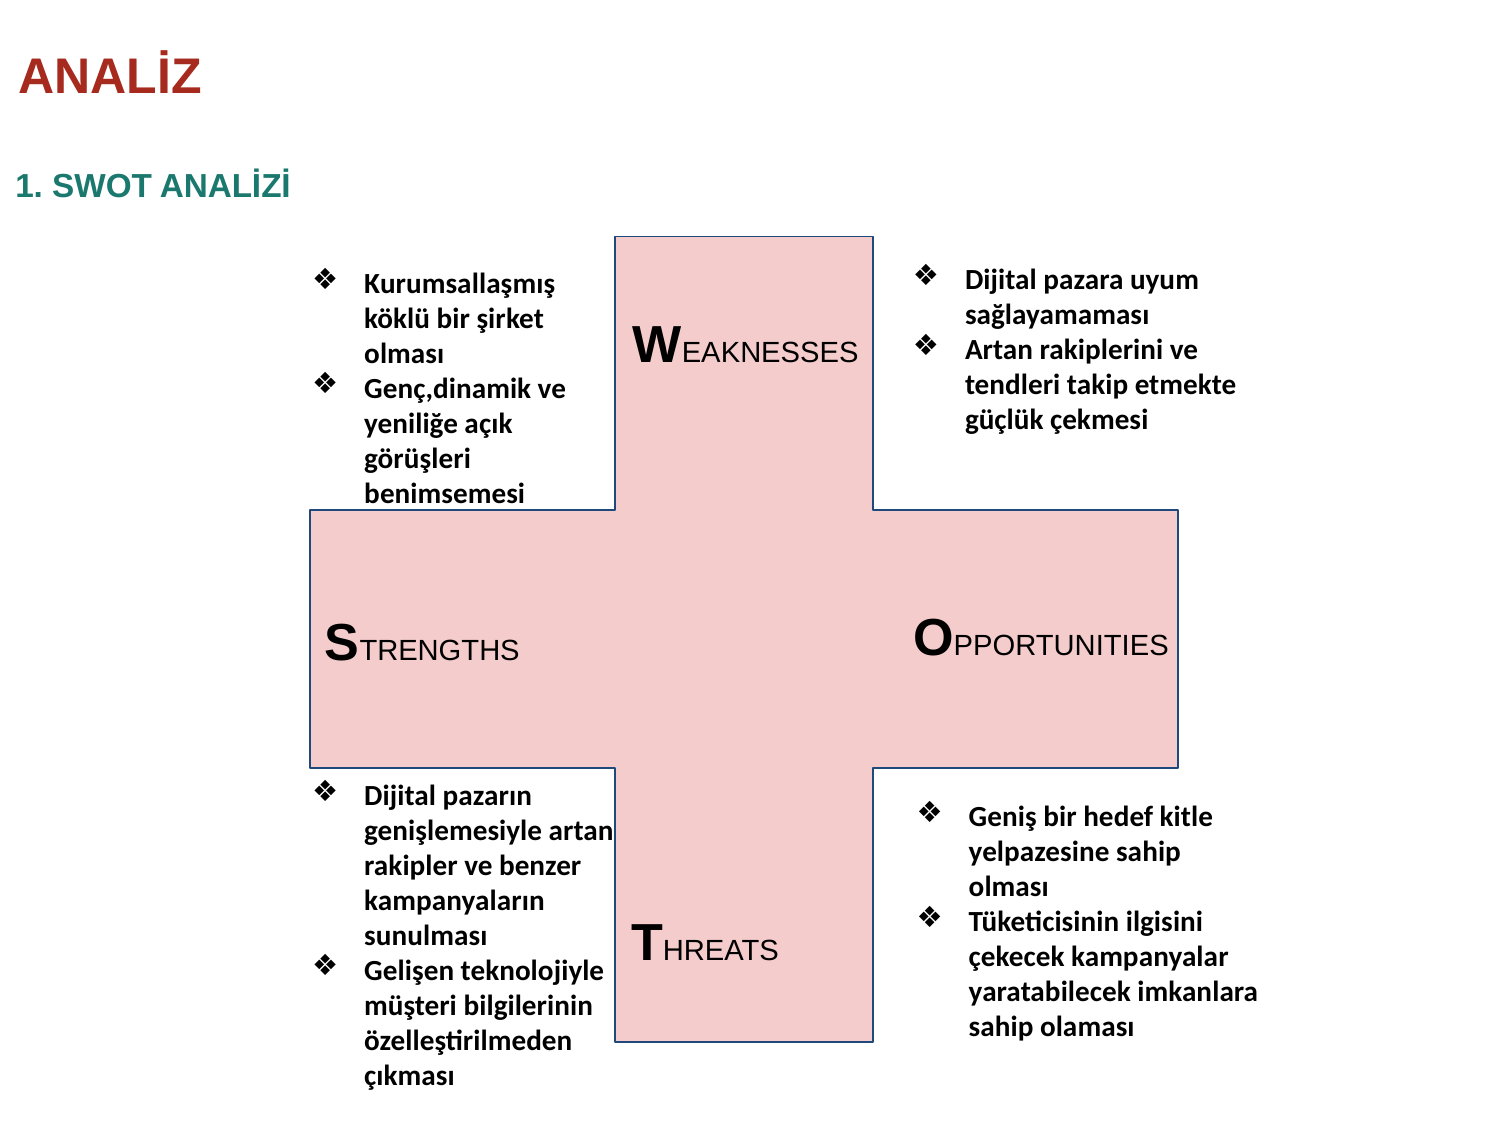

ANALİZ
STRENGTHS
1. SWOT ANALİZİ

Dijital pazara uyum sağlayamaması
Artan rakiplerini ve tendleri takip etmekte güçlük çekmesi
Kurumsallaşmış köklü bir şirket olması
Genç,dinamik ve yeniliğe açık görüşleri benimsemesi
WEAKNESSES
OPPORTUNITIES
Dijital pazarın genişlemesiyle artan rakipler ve benzer kampanyaların sunulması
Gelişen teknolojiyle müşteri bilgilerinin özelleştirilmeden çıkması
Geniş bir hedef kitle yelpazesine sahip olması
Tüketicisinin ilgisini çekecek kampanyalar yaratabilecek imkanlara sahip olaması
THREATS